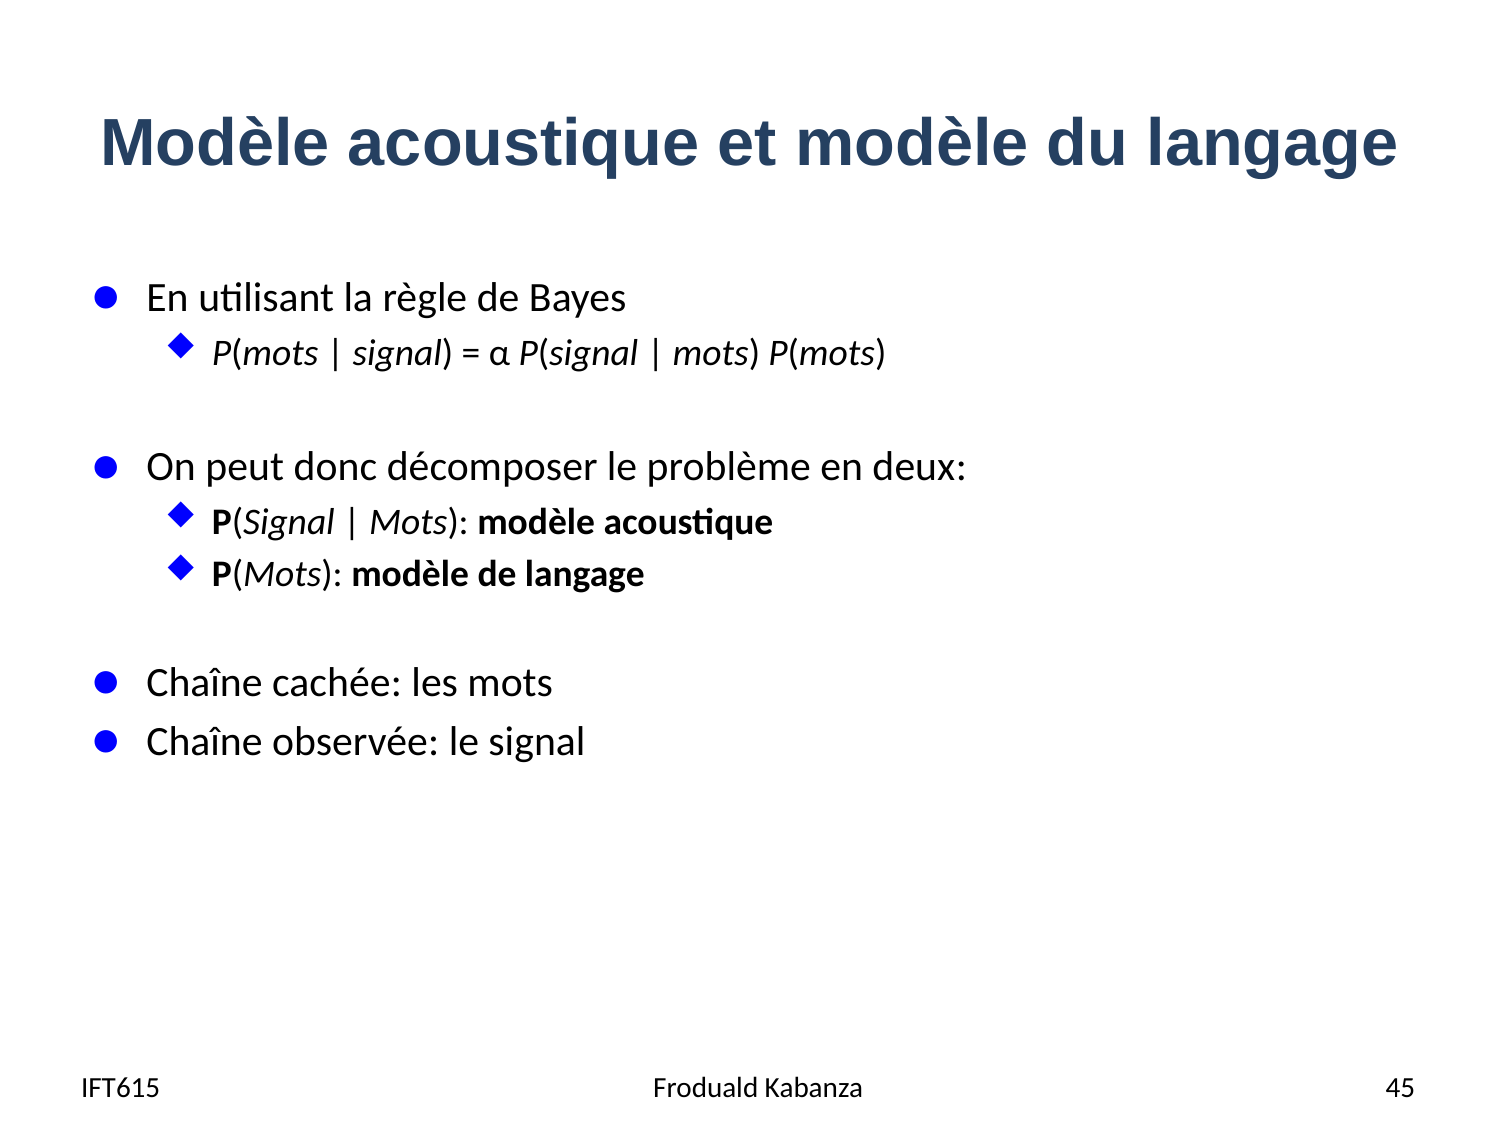

# Modèle acoustique et modèle du langage
En utilisant la règle de Bayes
P(mots | signal) = α P(signal | mots) P(mots)

On peut donc décomposer le problème en deux:
P(Signal | Mots): modèle acoustique
P(Mots): modèle de langage

Chaîne cachée: les mots
Chaîne observée: le signal
IFT615
Froduald Kabanza
45